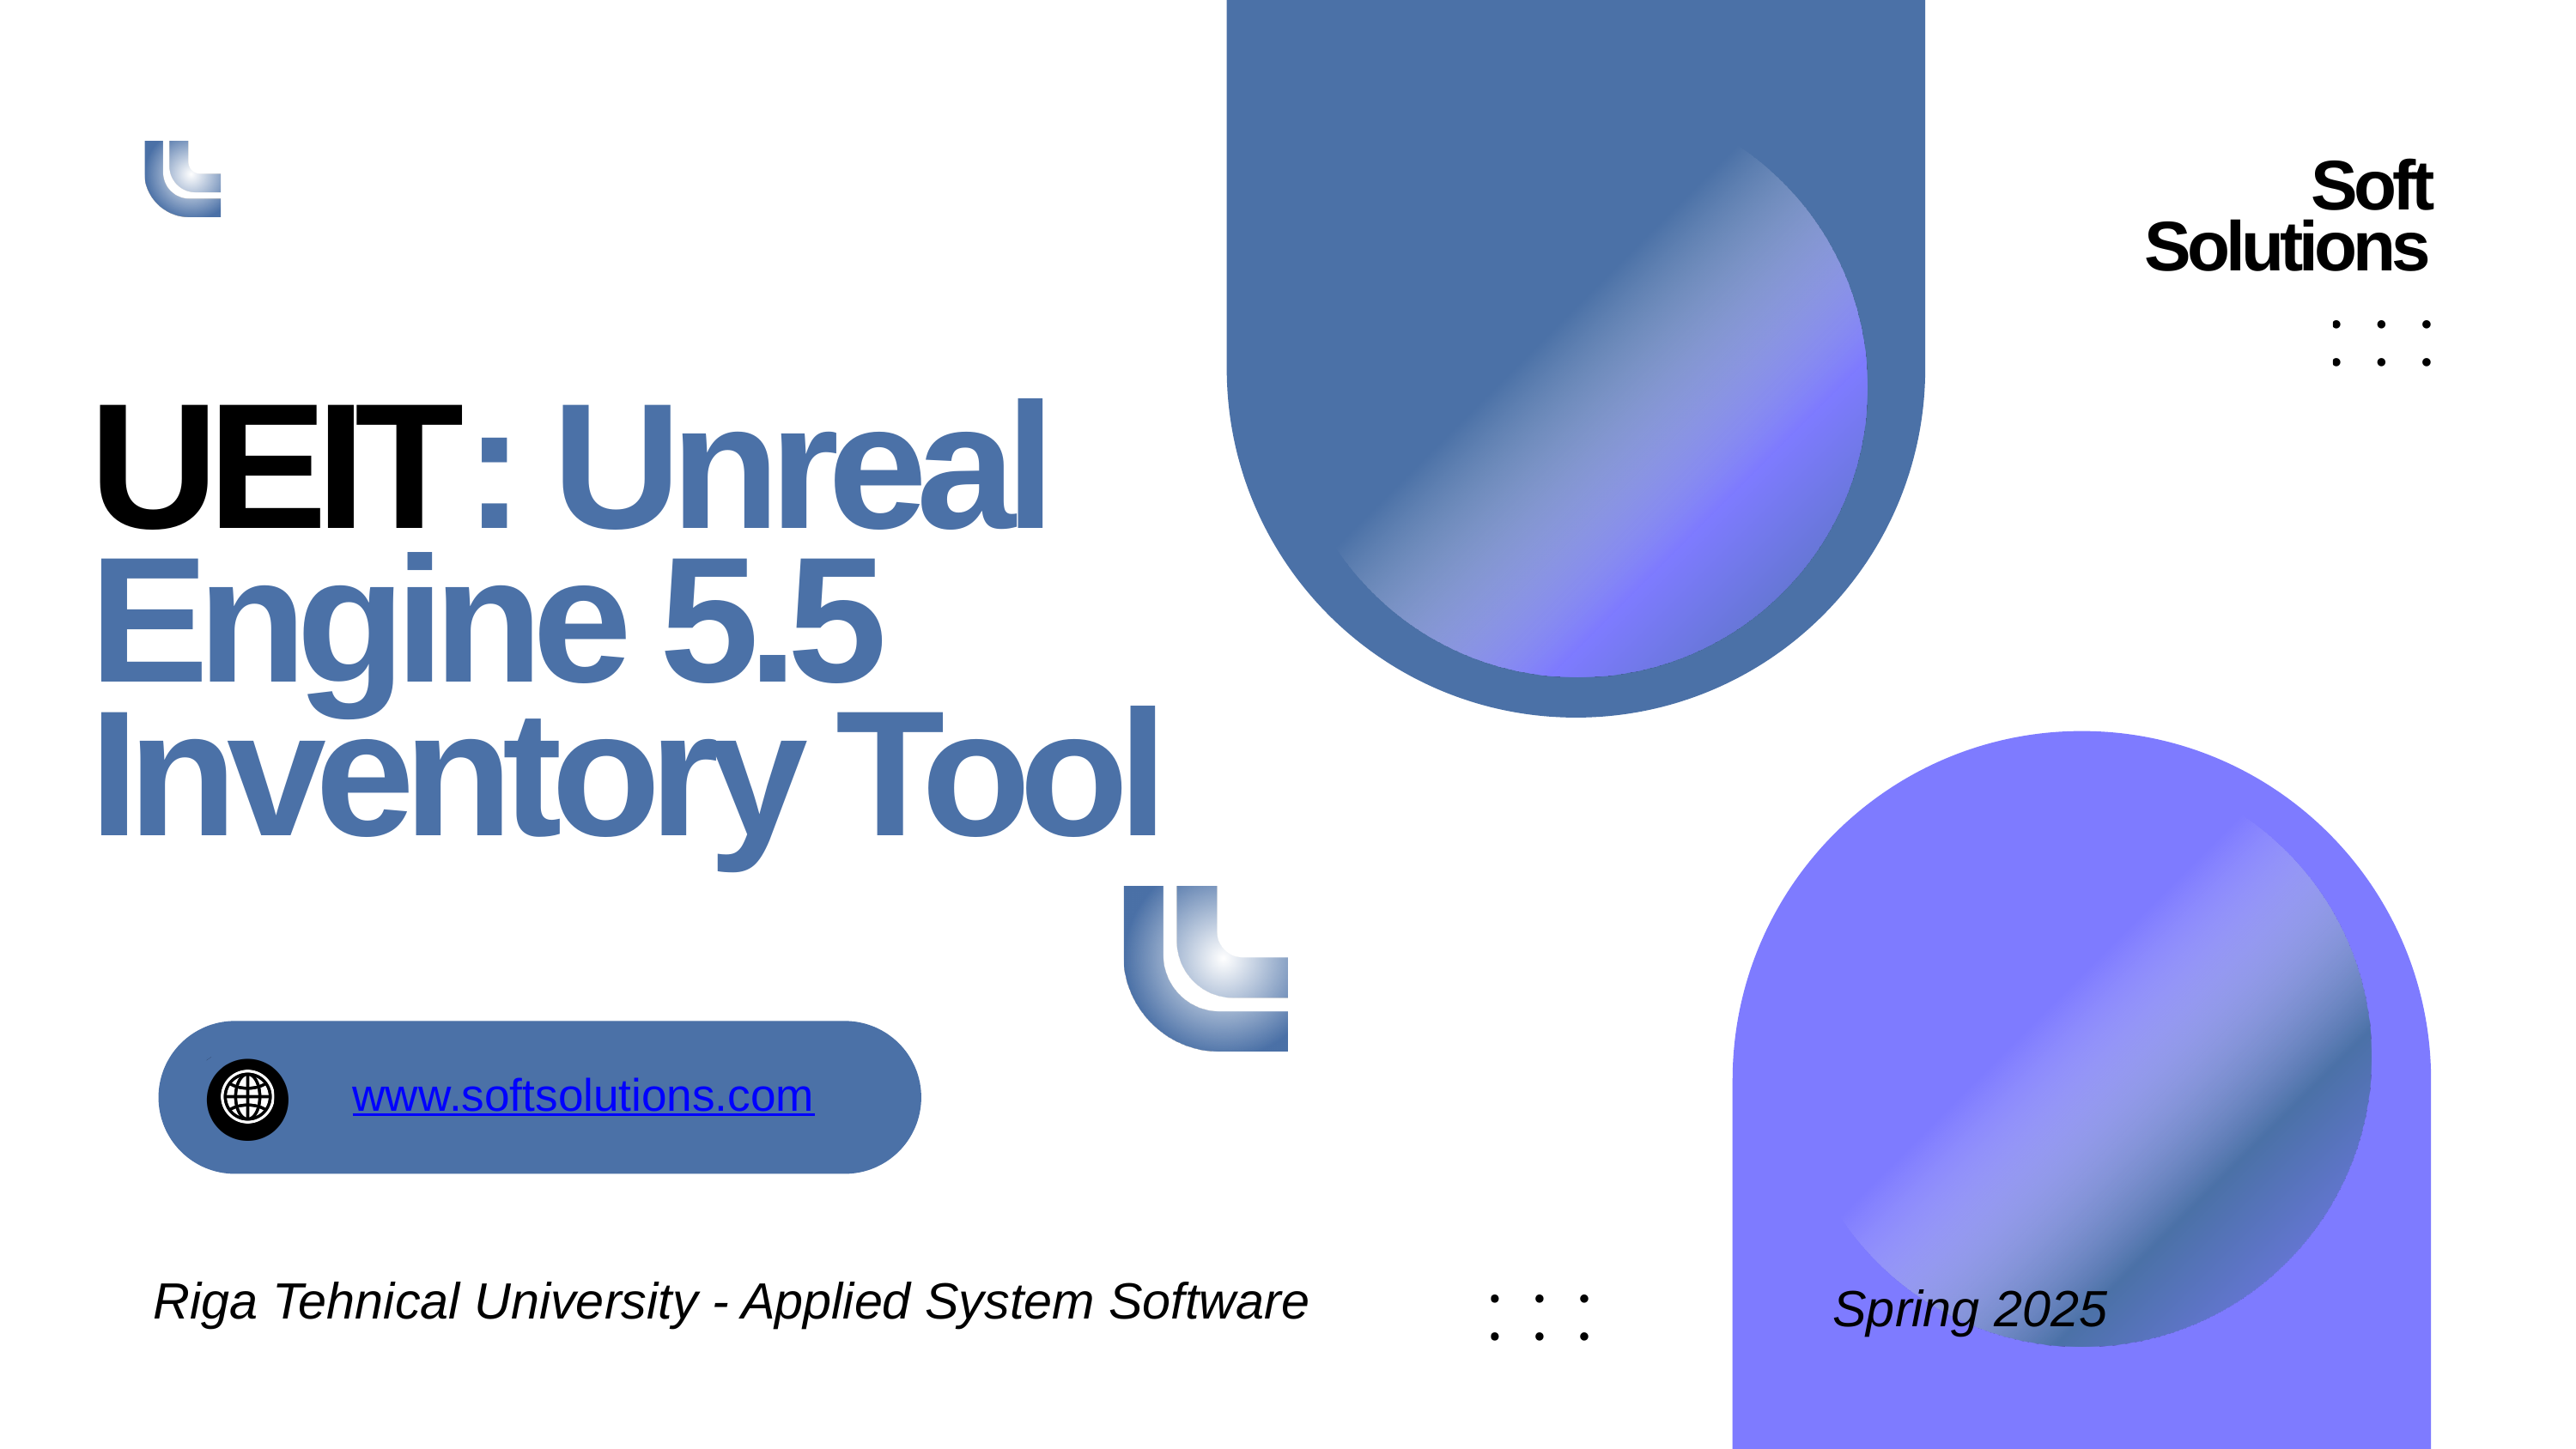

Soft Solutions

UEIT: Unreal Engine 5.5 Inventory Tool

www.softsolutions.com
Riga Tehnical University - Applied System Software
Spring 2025